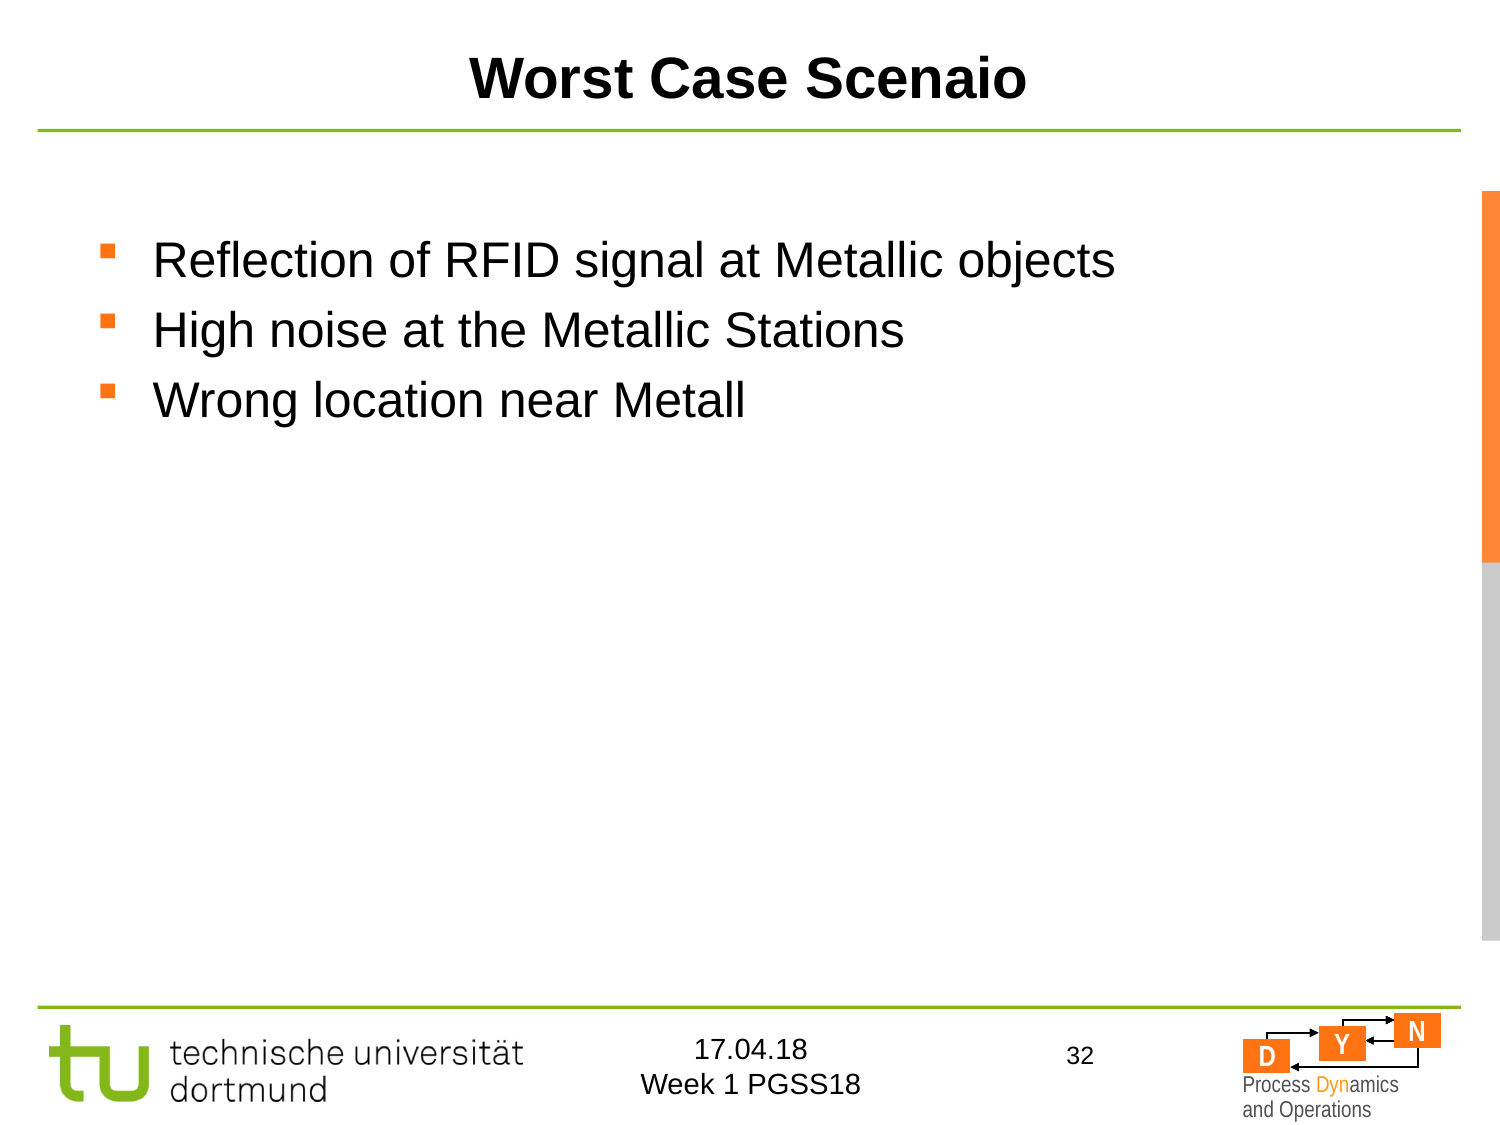

# Worst Case Scenaio
Reflection of RFID signal at Metallic objects
High noise at the Metallic Stations
Wrong location near Metall
32